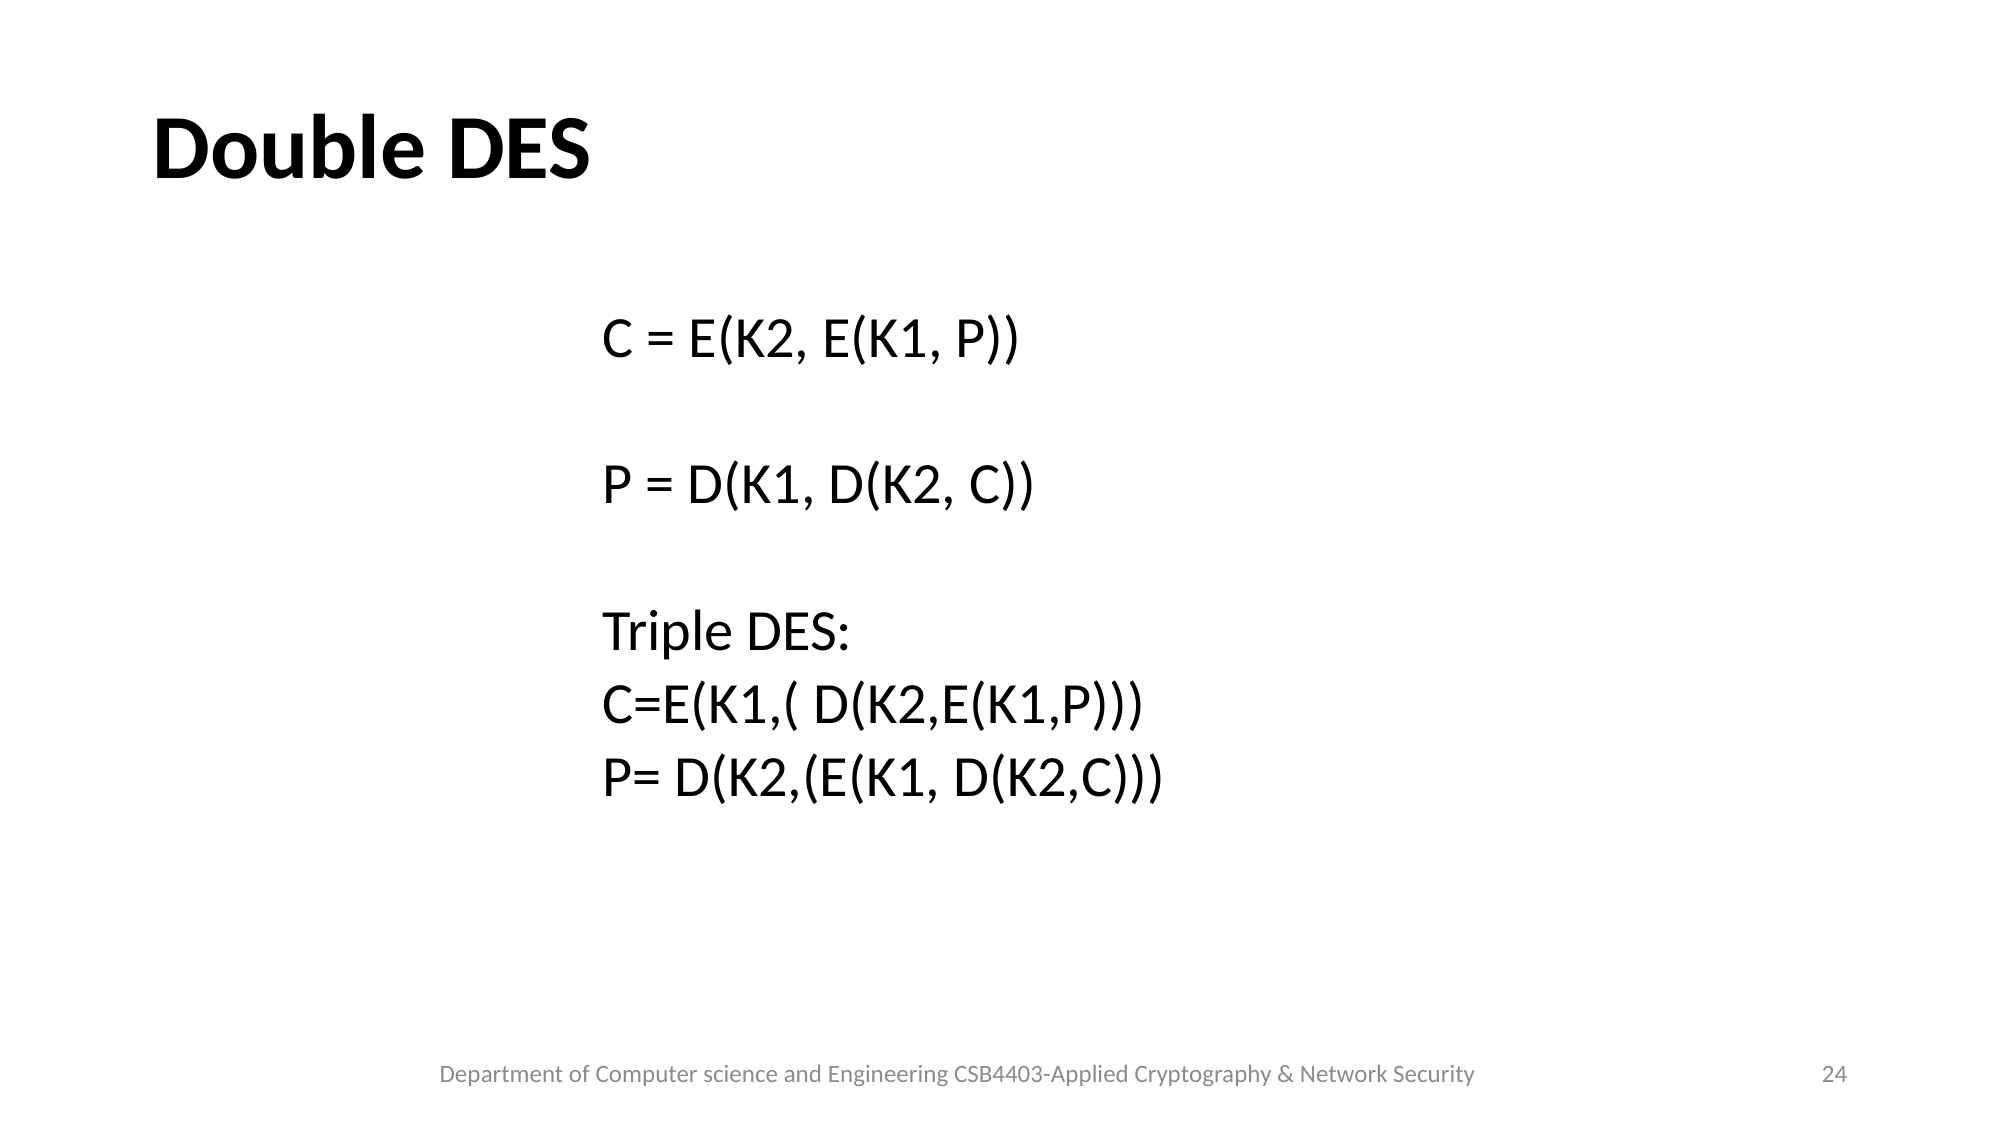

# Double DES
C = E(K2, E(K1, P))

P = D(K1, D(K2, C))

Triple DES:
C=E(K1,( D(K2,E(K1,P)))
P= D(K2,(E(K1, D(K2,C)))
Department of Computer science and Engineering CSB4403-Applied Cryptography & Network Security
24